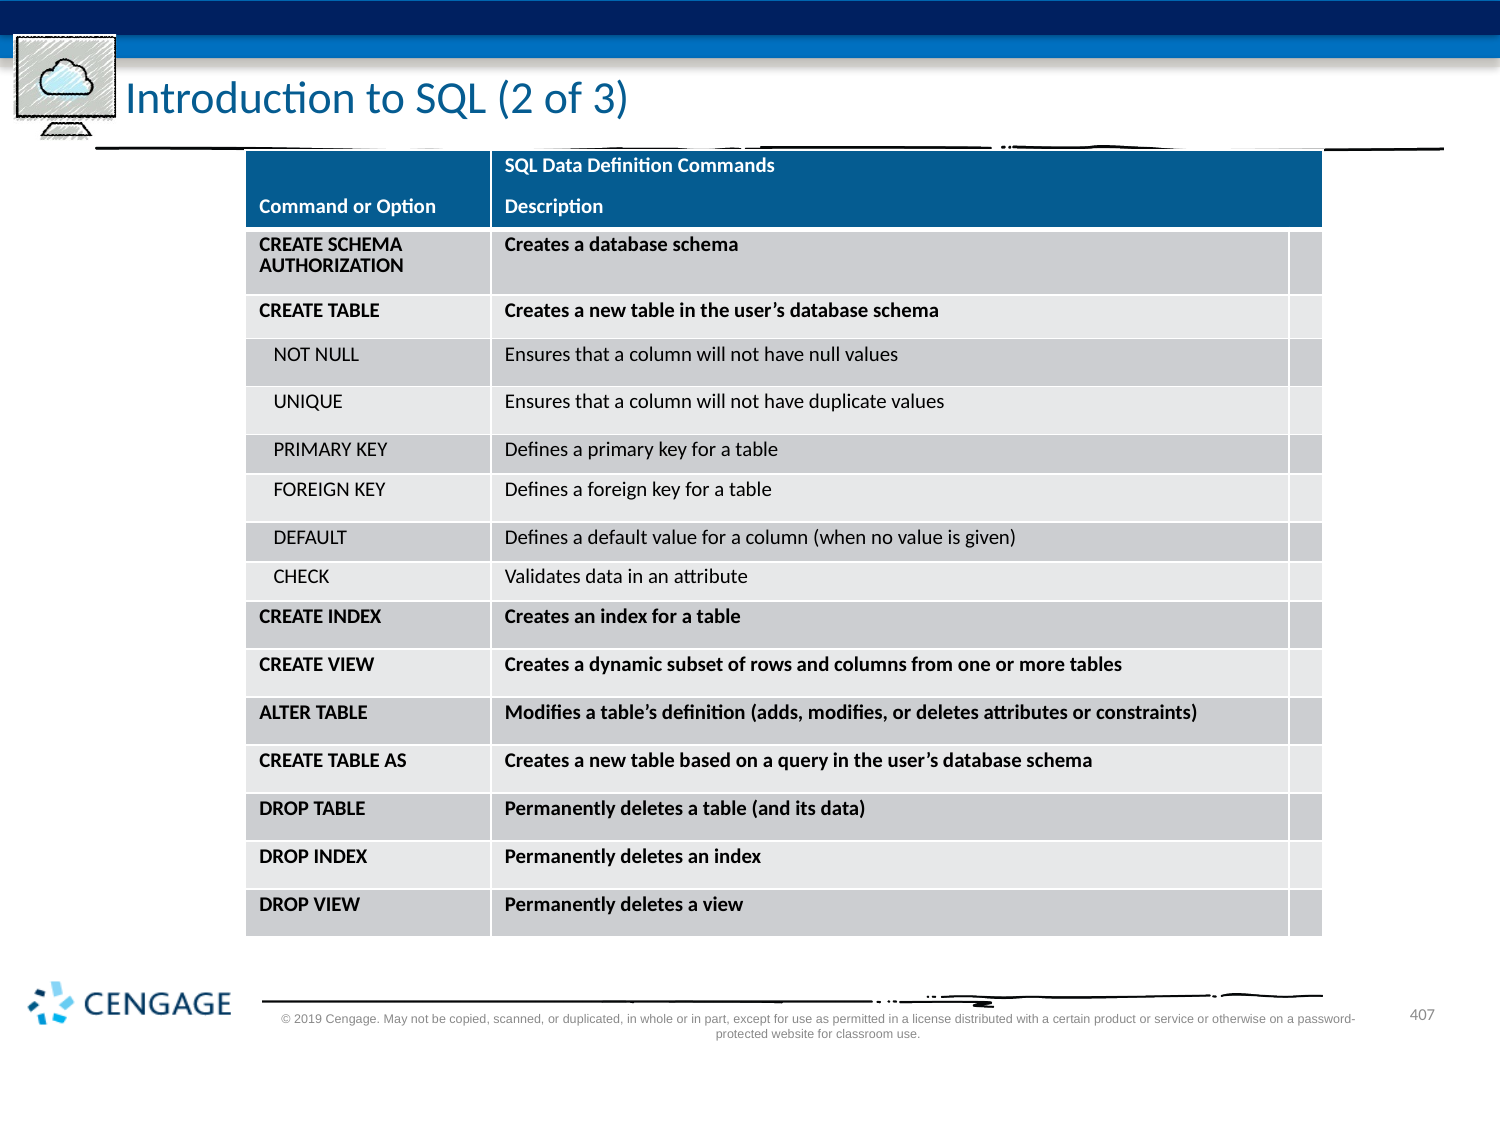

# Introduction to SQL (2 of 3)
| Command or Option | SQL Data Definition Commands Description |  |
| --- | --- | --- |
| CREATE SCHEMA AUTHORIZATION | Creates a database schema |  |
| CREATE TABLE | Creates a new table in the user’s database schema |  |
| NOT NULL | Ensures that a column will not have null values |  |
| UNIQUE | Ensures that a column will not have duplicate values |  |
| PRIMARY KEY | Defines a primary key for a table |  |
| FOREIGN KEY | Defines a foreign key for a table |  |
| DEFAULT | Defines a default value for a column (when no value is given) |  |
| CHECK | Validates data in an attribute |  |
| CREATE INDEX | Creates an index for a table |  |
| CREATE VIEW | Creates a dynamic subset of rows and columns from one or more tables |  |
| ALTER TABLE | Modifies a table’s definition (adds, modifies, or deletes attributes or constraints) |  |
| CREATE TABLE AS | Creates a new table based on a query in the user’s database schema |  |
| DROP TABLE | Permanently deletes a table (and its data) |  |
| DROP INDEX | Permanently deletes an index |  |
| DROP VIEW | Permanently deletes a view |  |
© 2019 Cengage. May not be copied, scanned, or duplicated, in whole or in part, except for use as permitted in a license distributed with a certain product or service or otherwise on a password-protected website for classroom use.